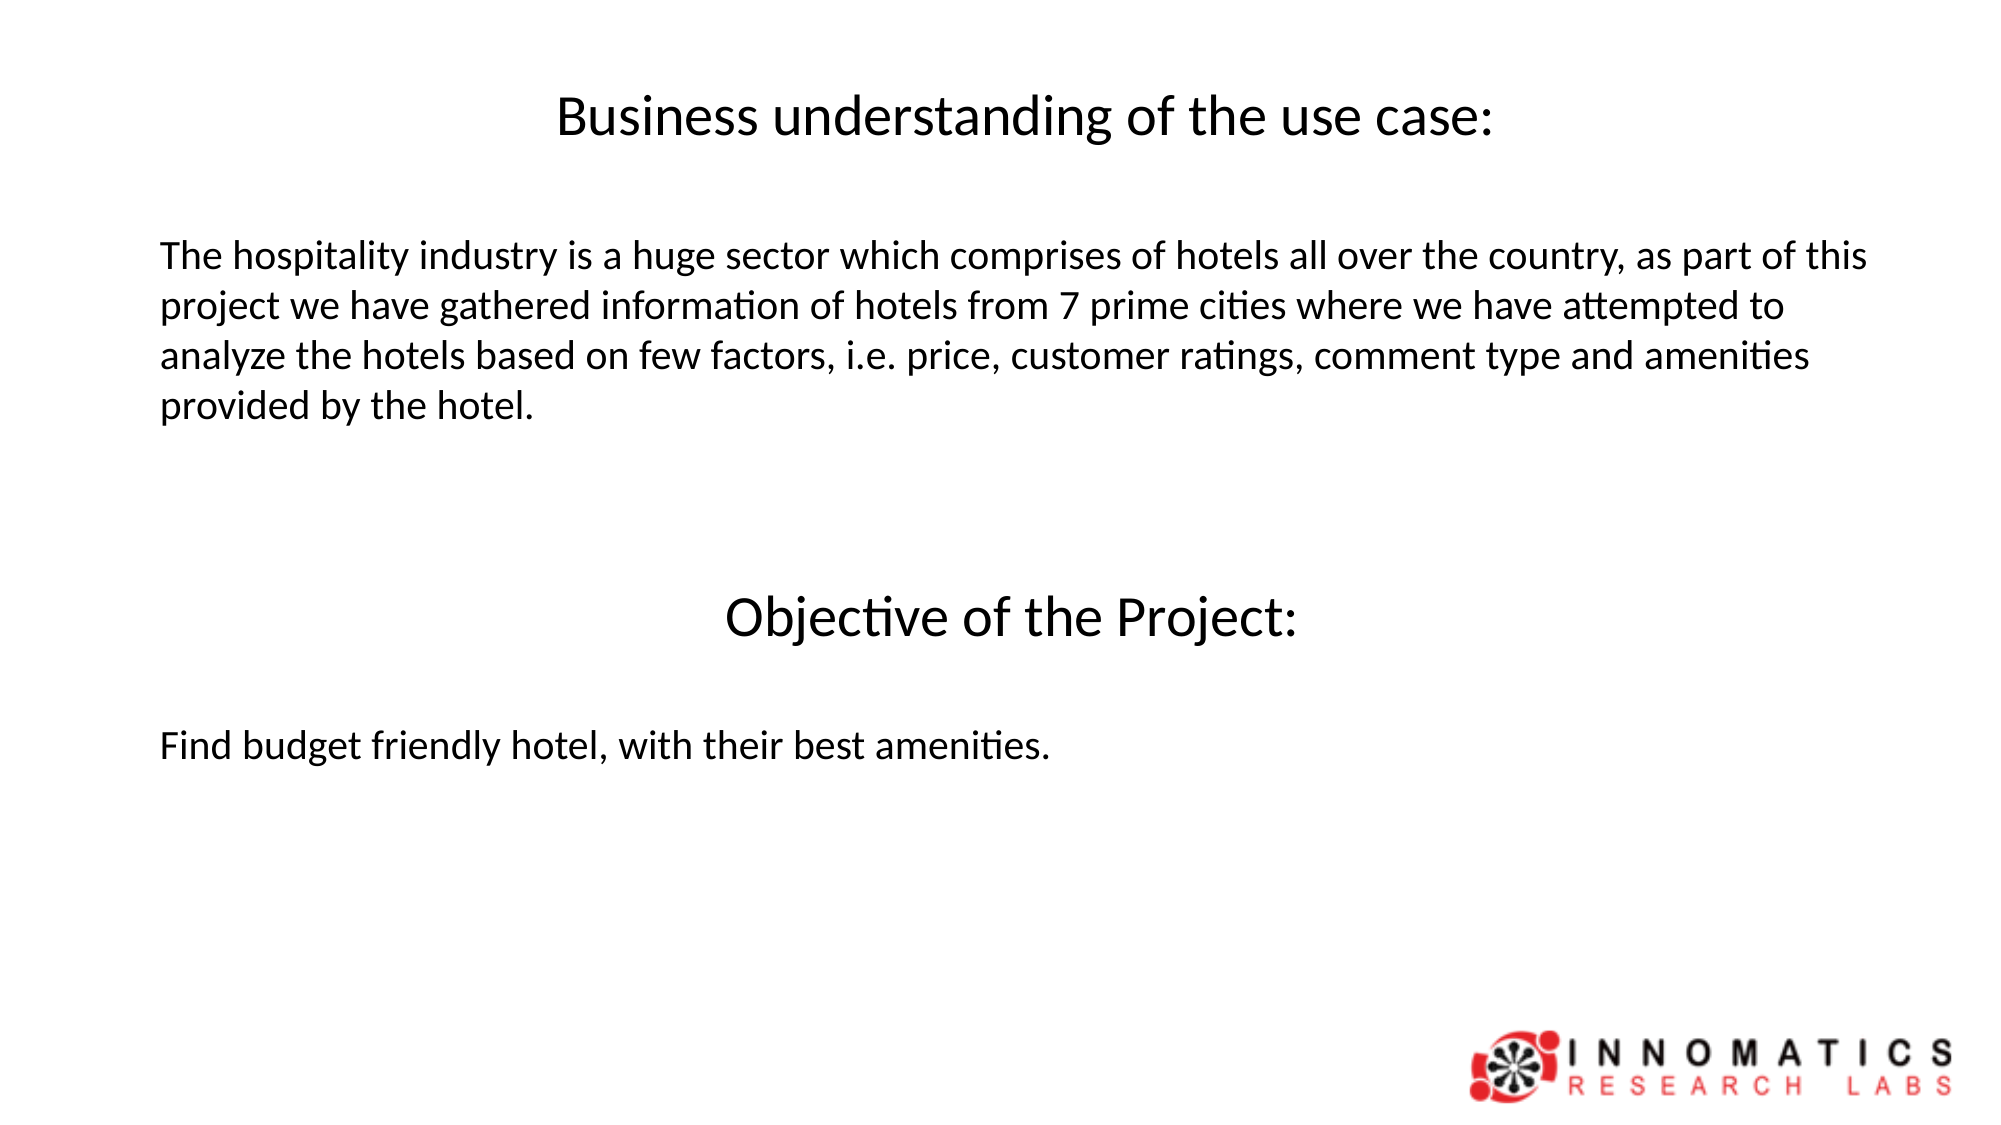

Business understanding of the use case:

The hospitality industry is a huge sector which comprises of hotels all over the country, as part of this project we have gathered information of hotels from 7 prime cities where we have attempted to analyze the hotels based on few factors, i.e. price, customer ratings, comment type and amenities provided by the hotel.

Objective of the Project:

Find budget friendly hotel, with their best amenities.